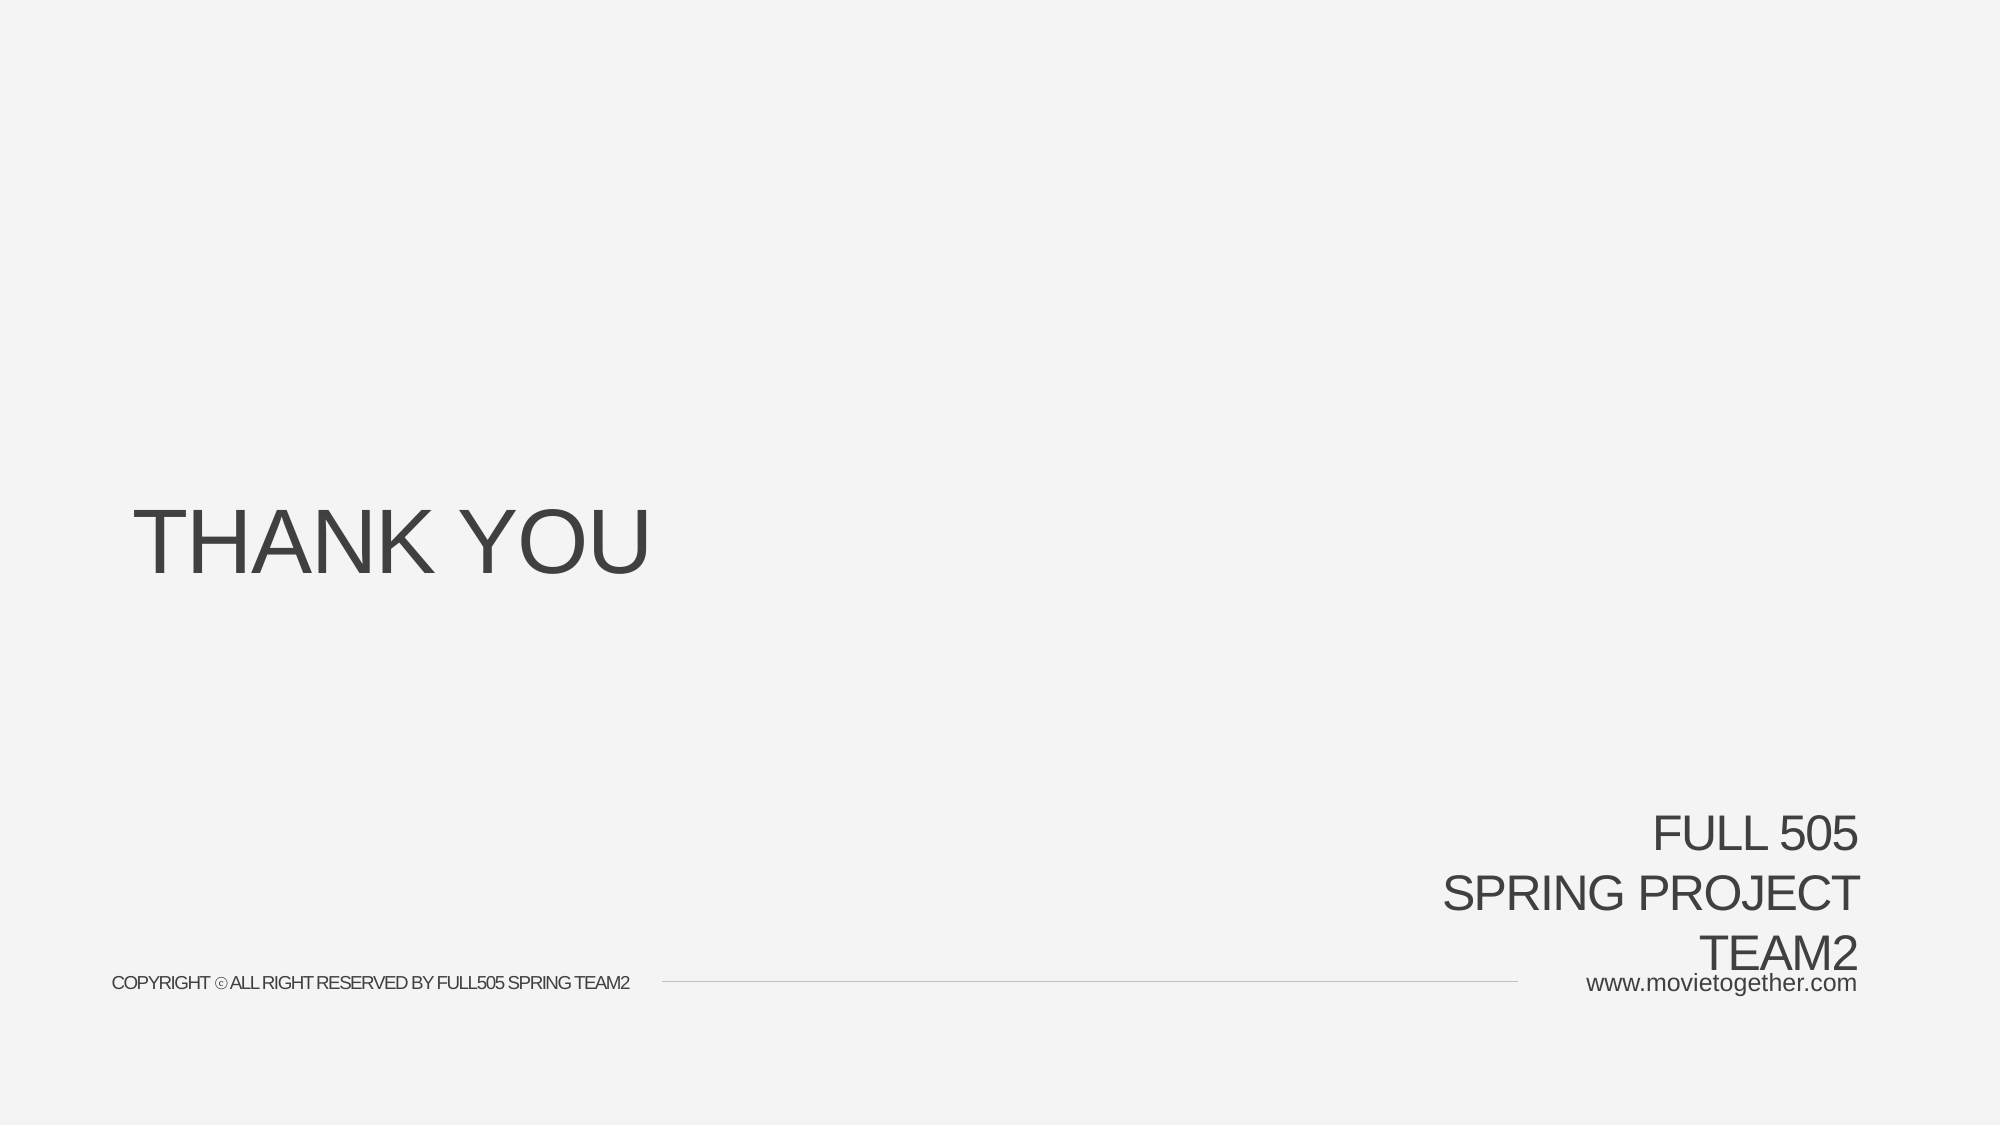

THANK YOU
FULL 505
SPRING PROJECT TEAM2
www.movietogether.com
COPYRIGHT ⓒ ALL RIGHT RESERVED BY FULL505 SPRING TEAM2